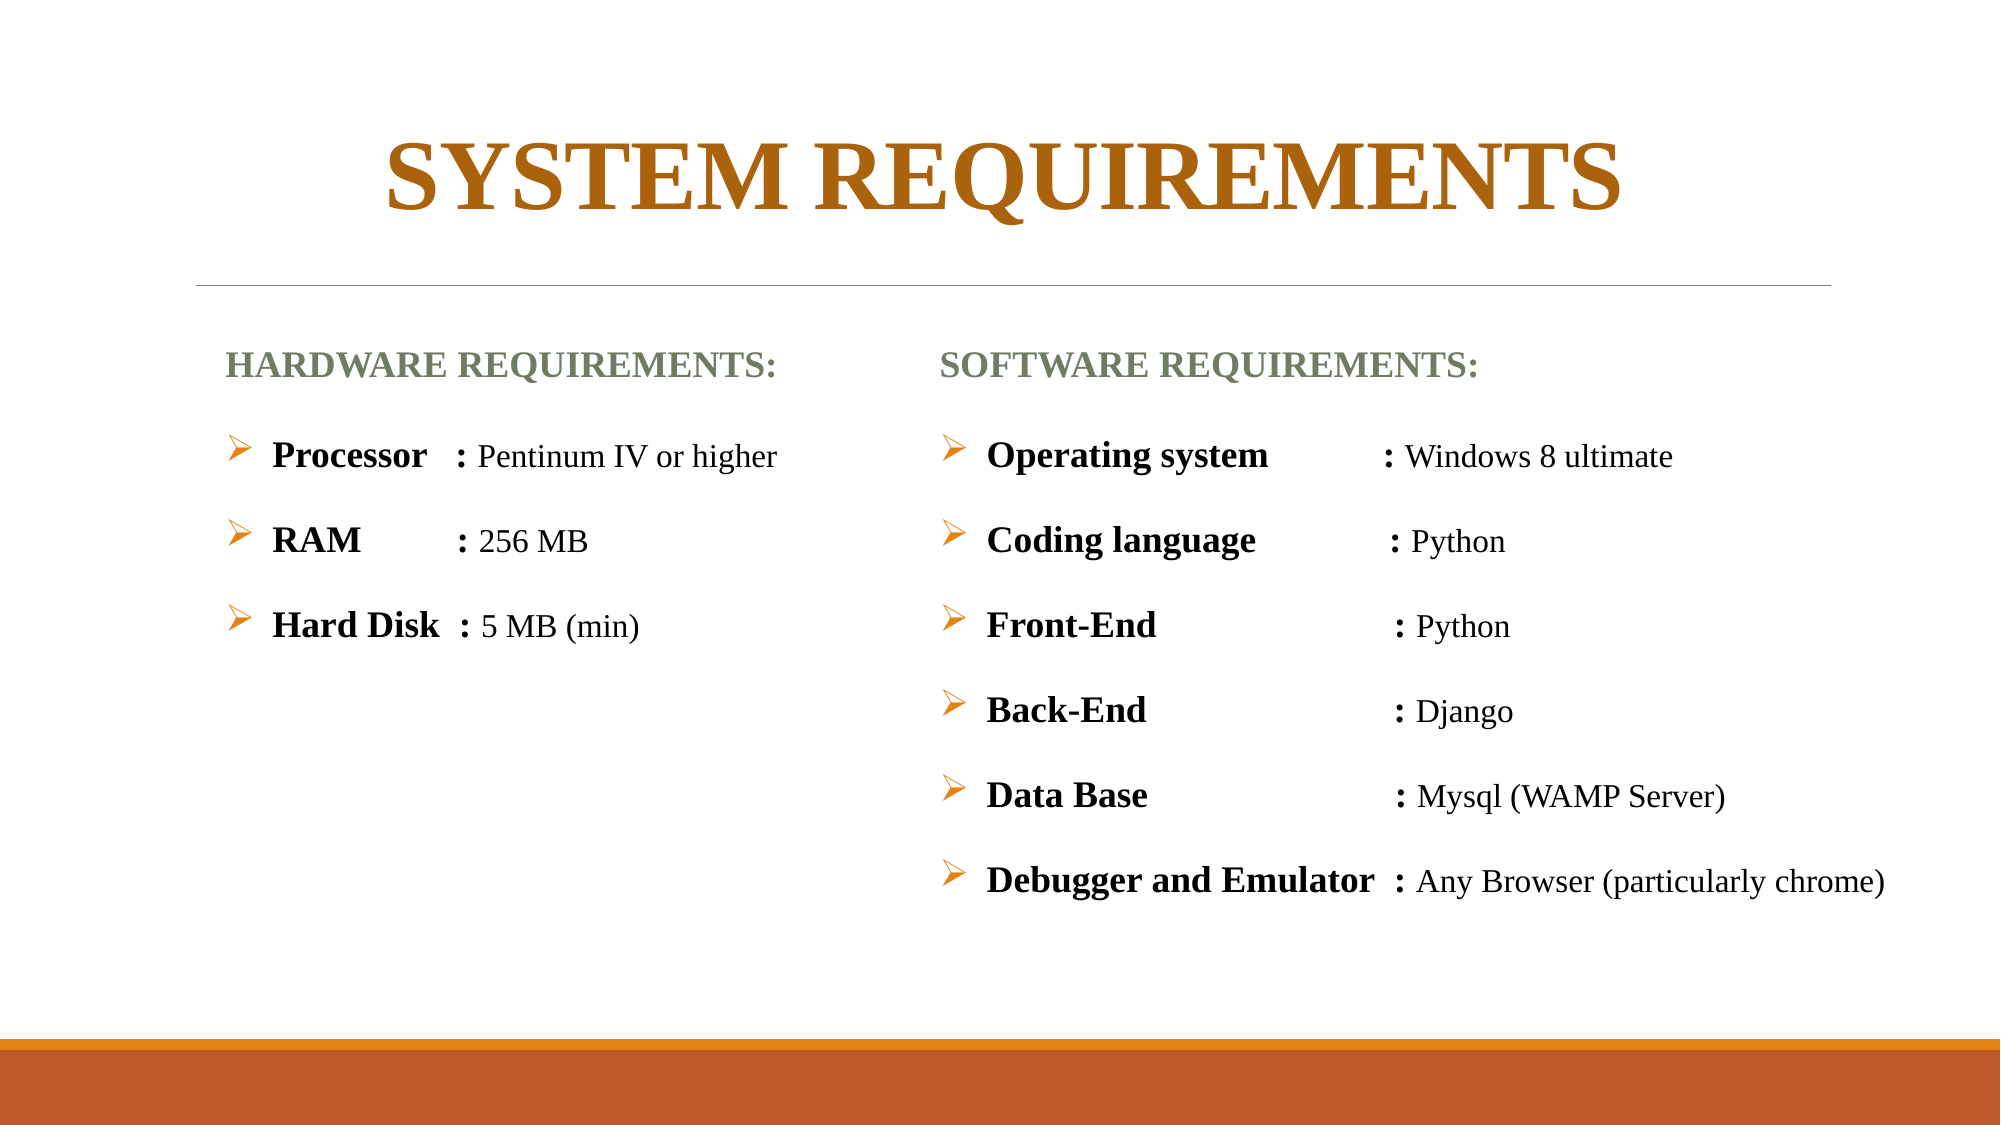

# SYSTEM REQUIREMENTS

SOFTWARE REQUIREMENTS:

Operating system            : Windows 8 ultimate

Coding language              : Python

Front-End                         : Python

Back-End                          : Django

Data Base                          : Mysql (WAMP Server)

Debugger and Emulator  : Any Browser (particularly chrome)

HARDWARE REQUIREMENTS:

Processor   : Pentinum IV or higher

RAM          : 256 MB

Hard Disk  : 5 MB (min)